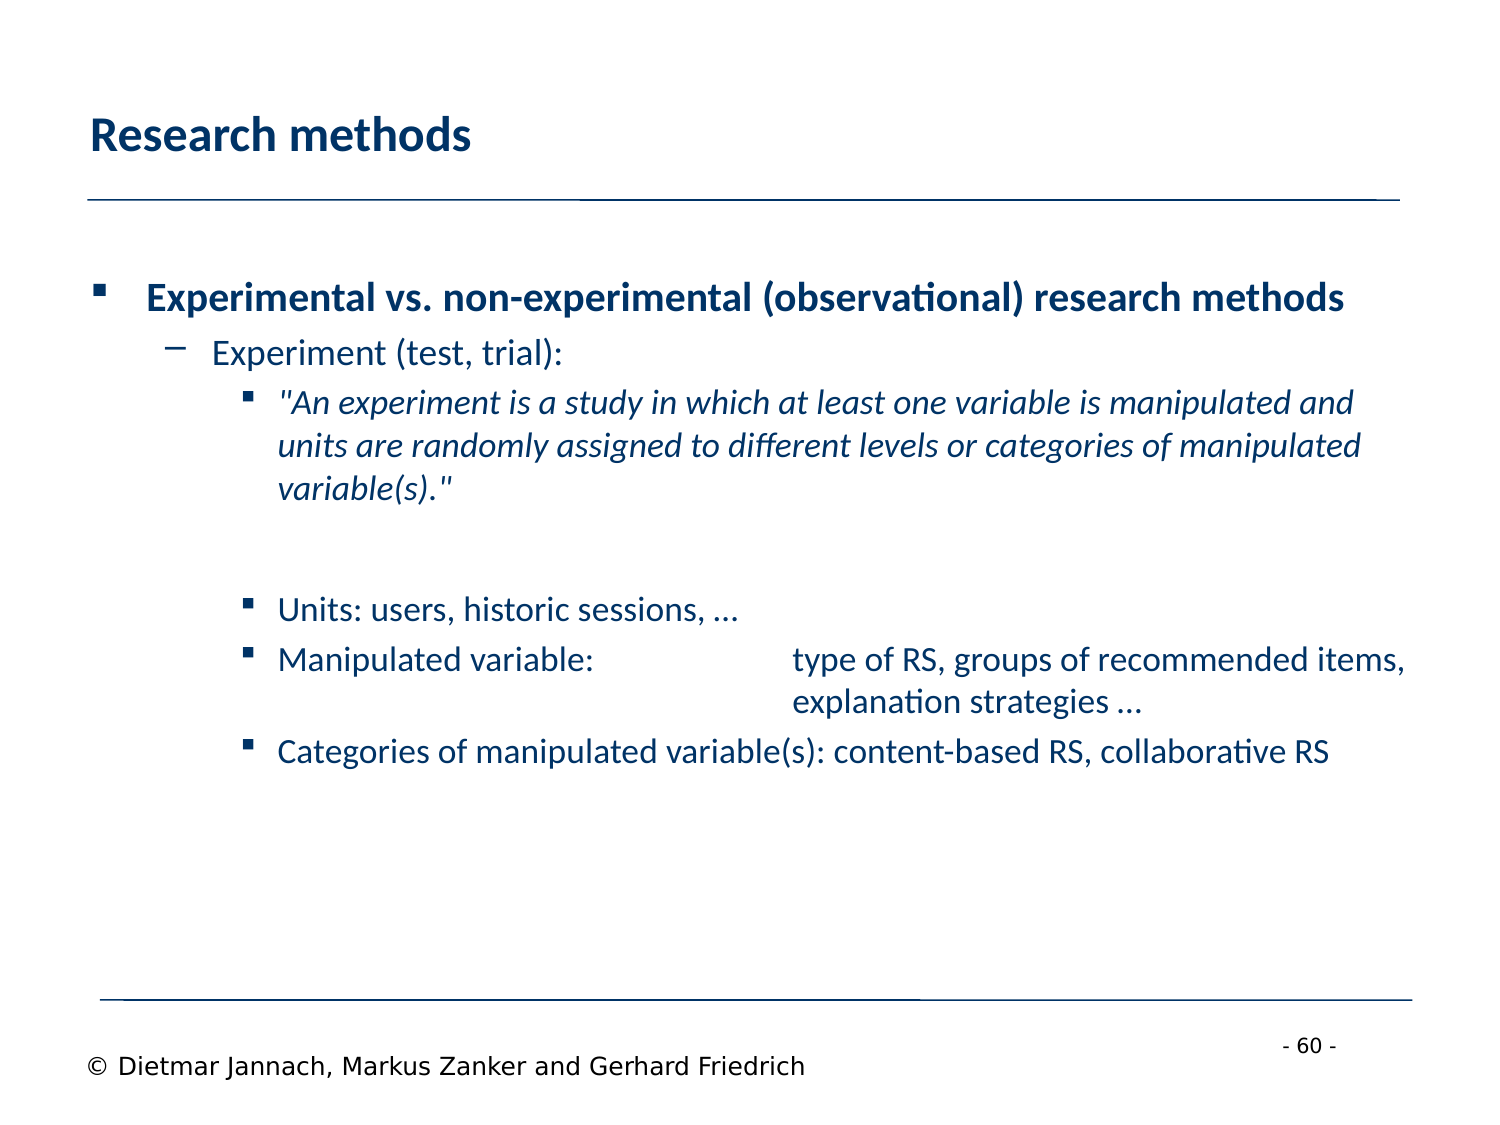

# Research methods
Experimental vs. non-experimental (observational) research methods
Experiment (test, trial):
"An experiment is a study in which at least one variable is manipulated and units are randomly assigned to different levels or categories of manipulated variable(s)."

Units: users, historic sessions, …
Manipulated variable: 	type of RS, groups of recommended items,
	explanation strategies …
Categories of manipulated variable(s): content-based RS, collaborative RS